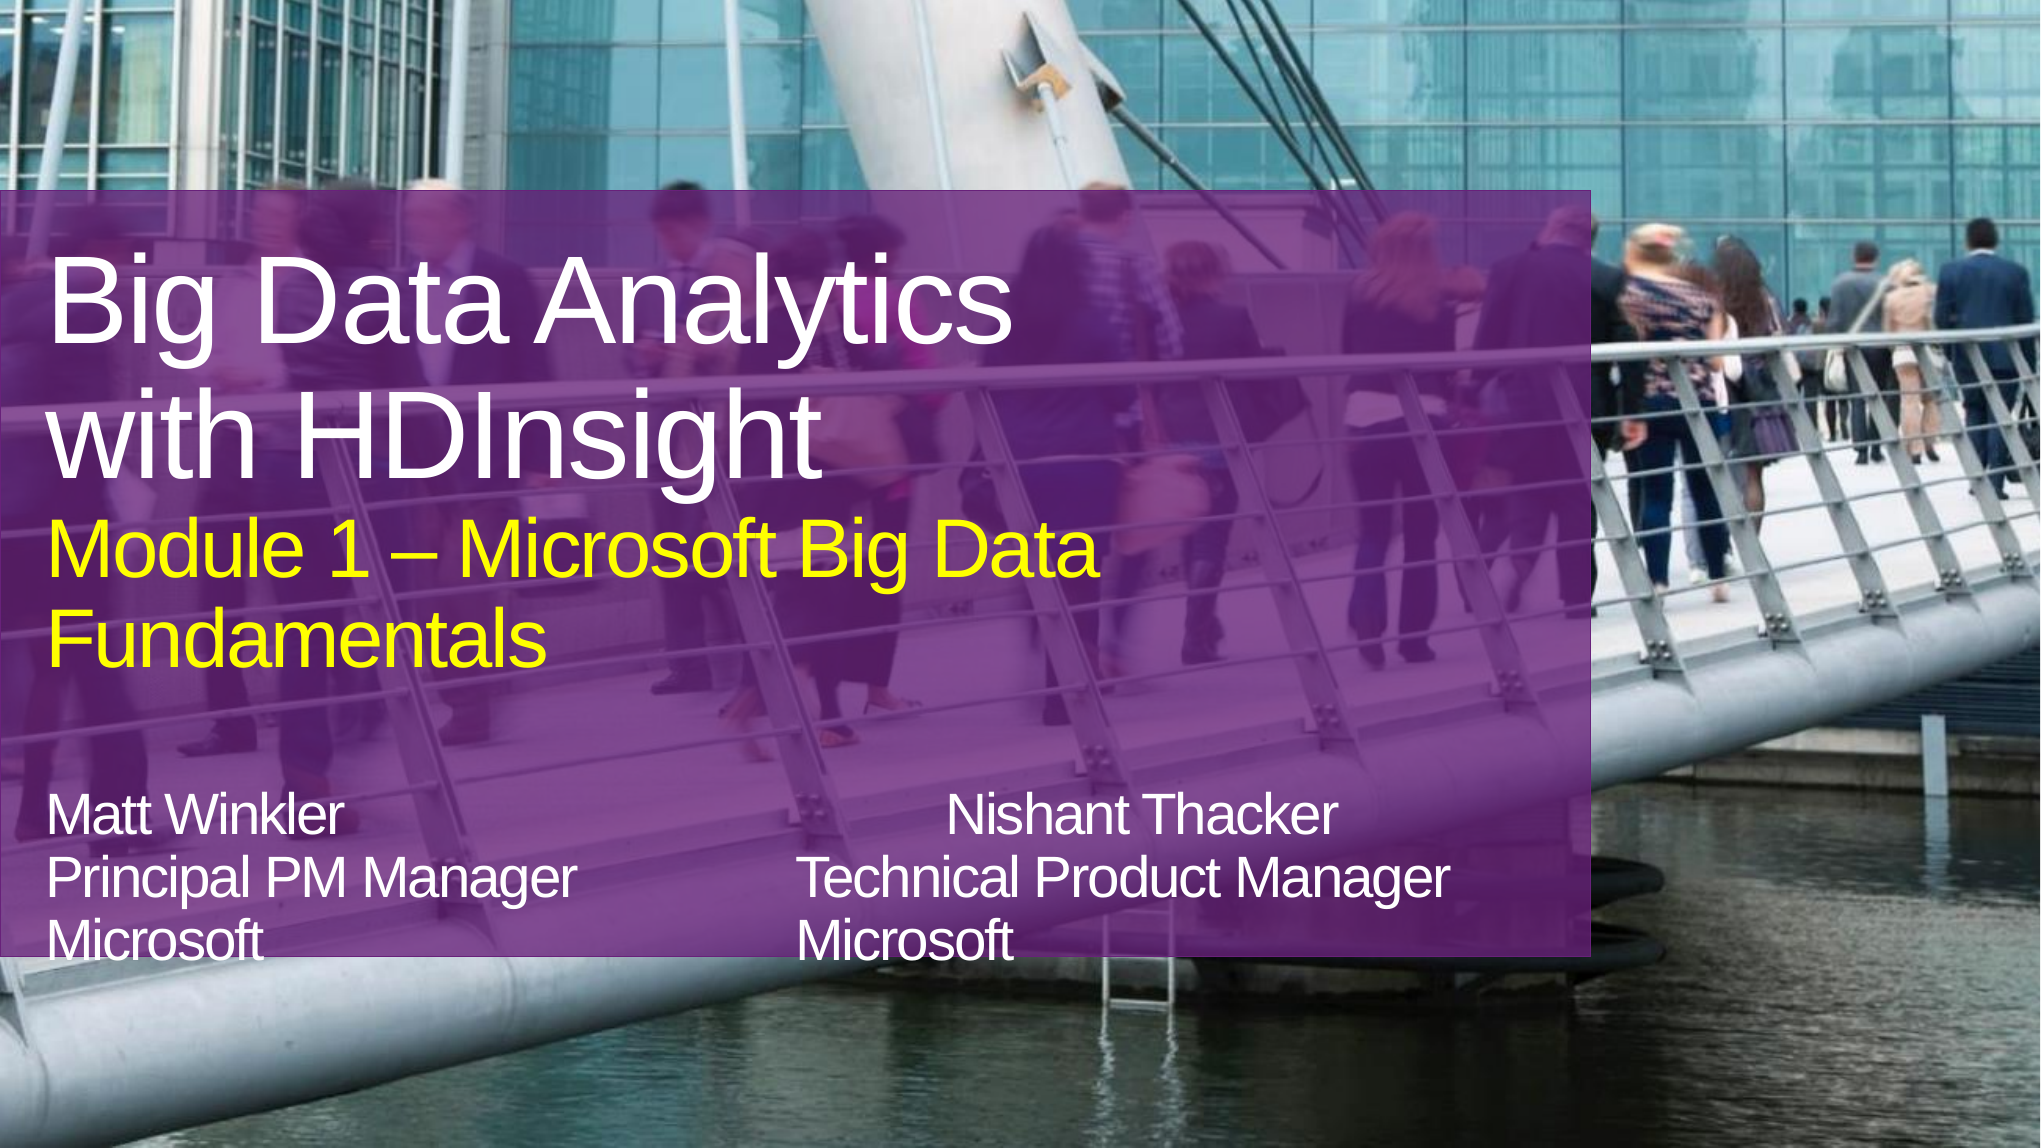

Big Data Analytics
with HDInsight
Module 1 – Microsoft Big Data Fundamentals
Matt Winkler				Nishant Thacker
Principal PM Manager		Technical Product Manager
Microsoft				Microsoft